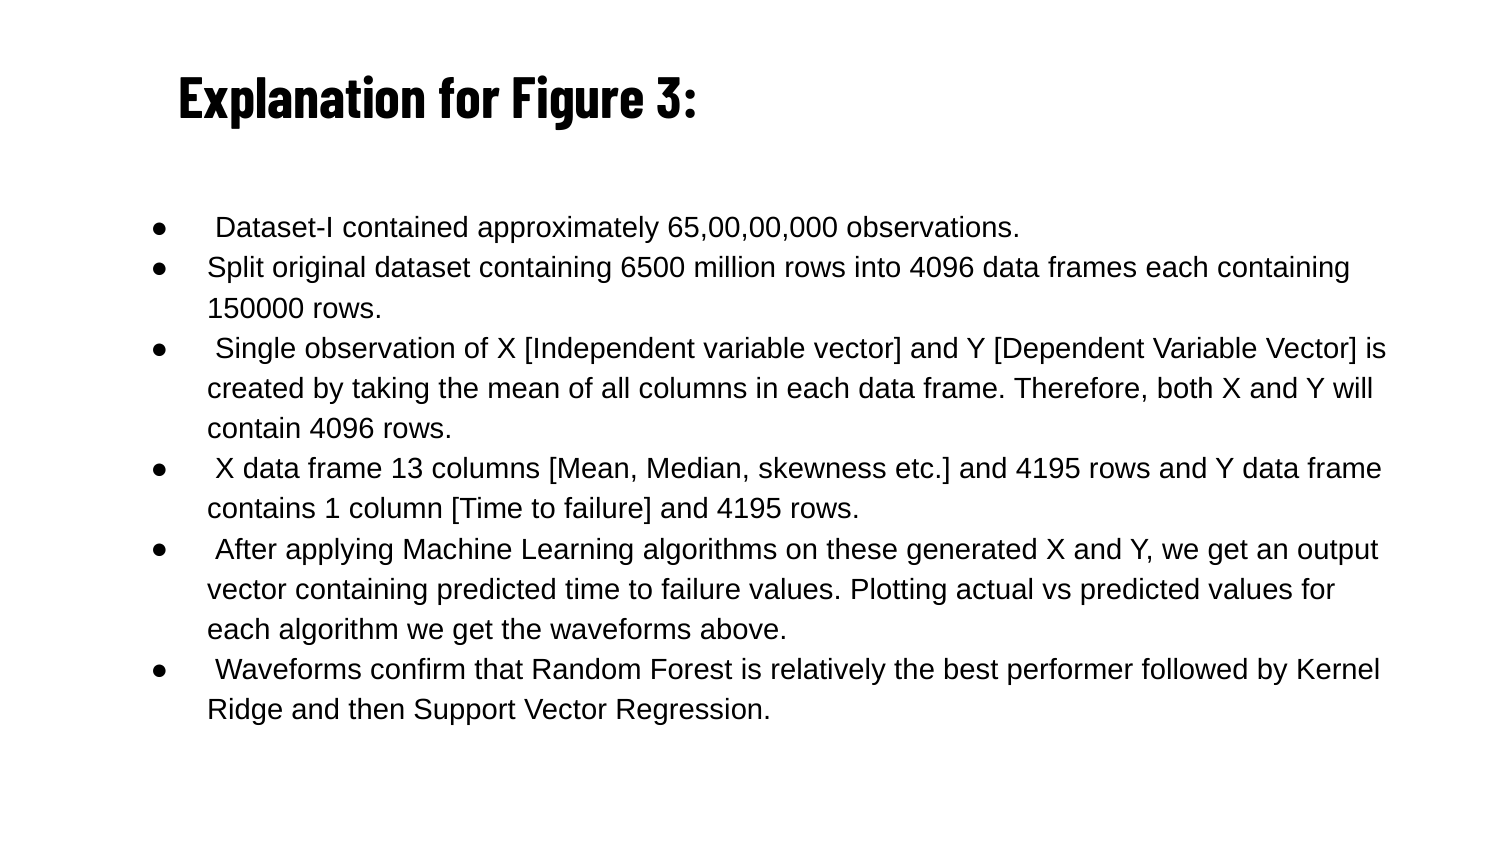

# Explanation for Figure 3:
 Dataset-I contained approximately 65,00,00,000 observations.
Split original dataset containing 6500 million rows into 4096 data frames each containing 150000 rows.
 Single observation of X [Independent variable vector] and Y [Dependent Variable Vector] is created by taking the mean of all columns in each data frame. Therefore, both X and Y will contain 4096 rows.
 X data frame 13 columns [Mean, Median, skewness etc.] and 4195 rows and Y data frame contains 1 column [Time to failure] and 4195 rows.
 After applying Machine Learning algorithms on these generated X and Y, we get an output vector containing predicted time to failure values. Plotting actual vs predicted values for each algorithm we get the waveforms above.
 Waveforms confirm that Random Forest is relatively the best performer followed by Kernel Ridge and then Support Vector Regression.